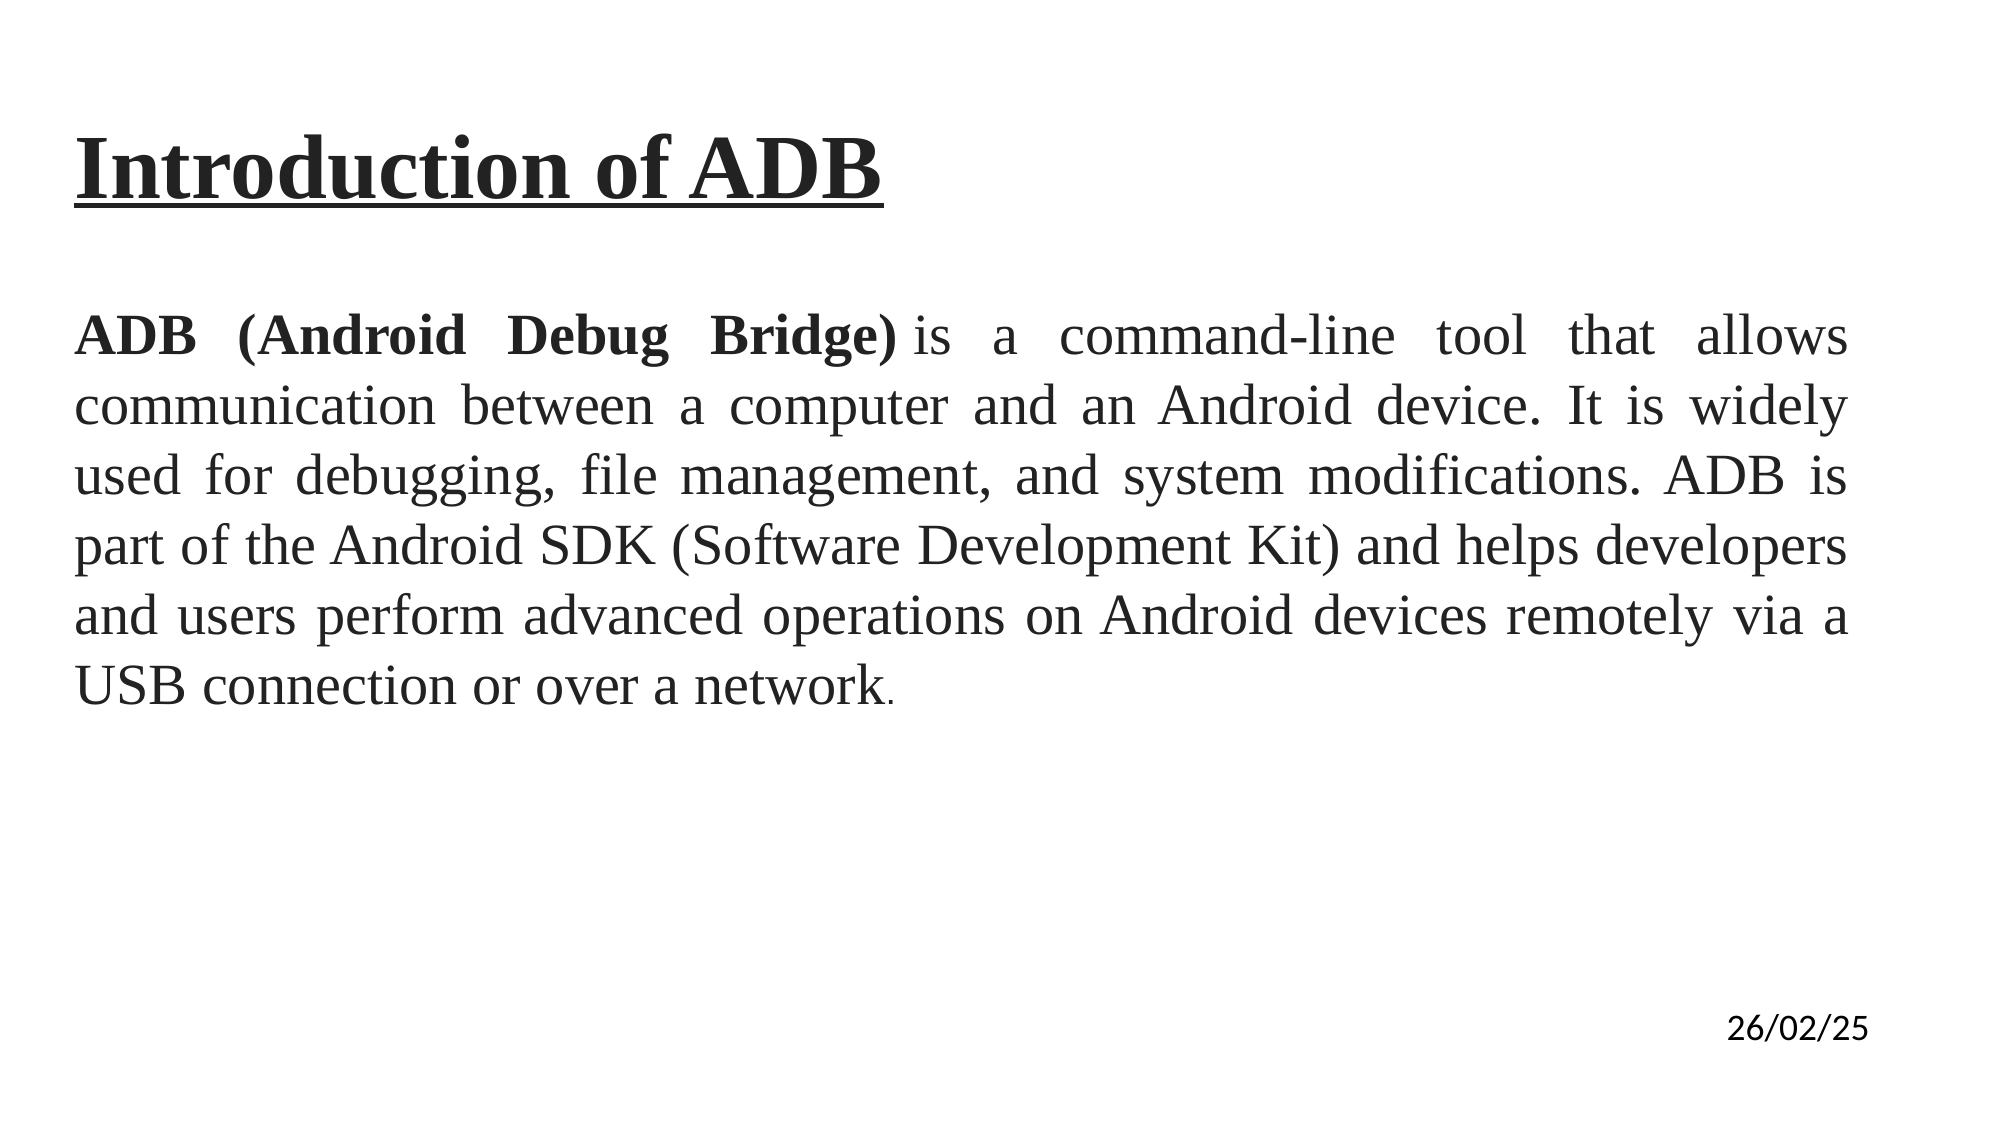

Introduction of ADB

ADB (Android Debug Bridge) is a command-line tool that allows communication between a computer and an Android device. It is widely used for debugging, file management, and system modifications. ADB is part of the Android SDK (Software Development Kit) and helps developers and users perform advanced operations on Android devices remotely via a USB connection or over a network.
26/02/25